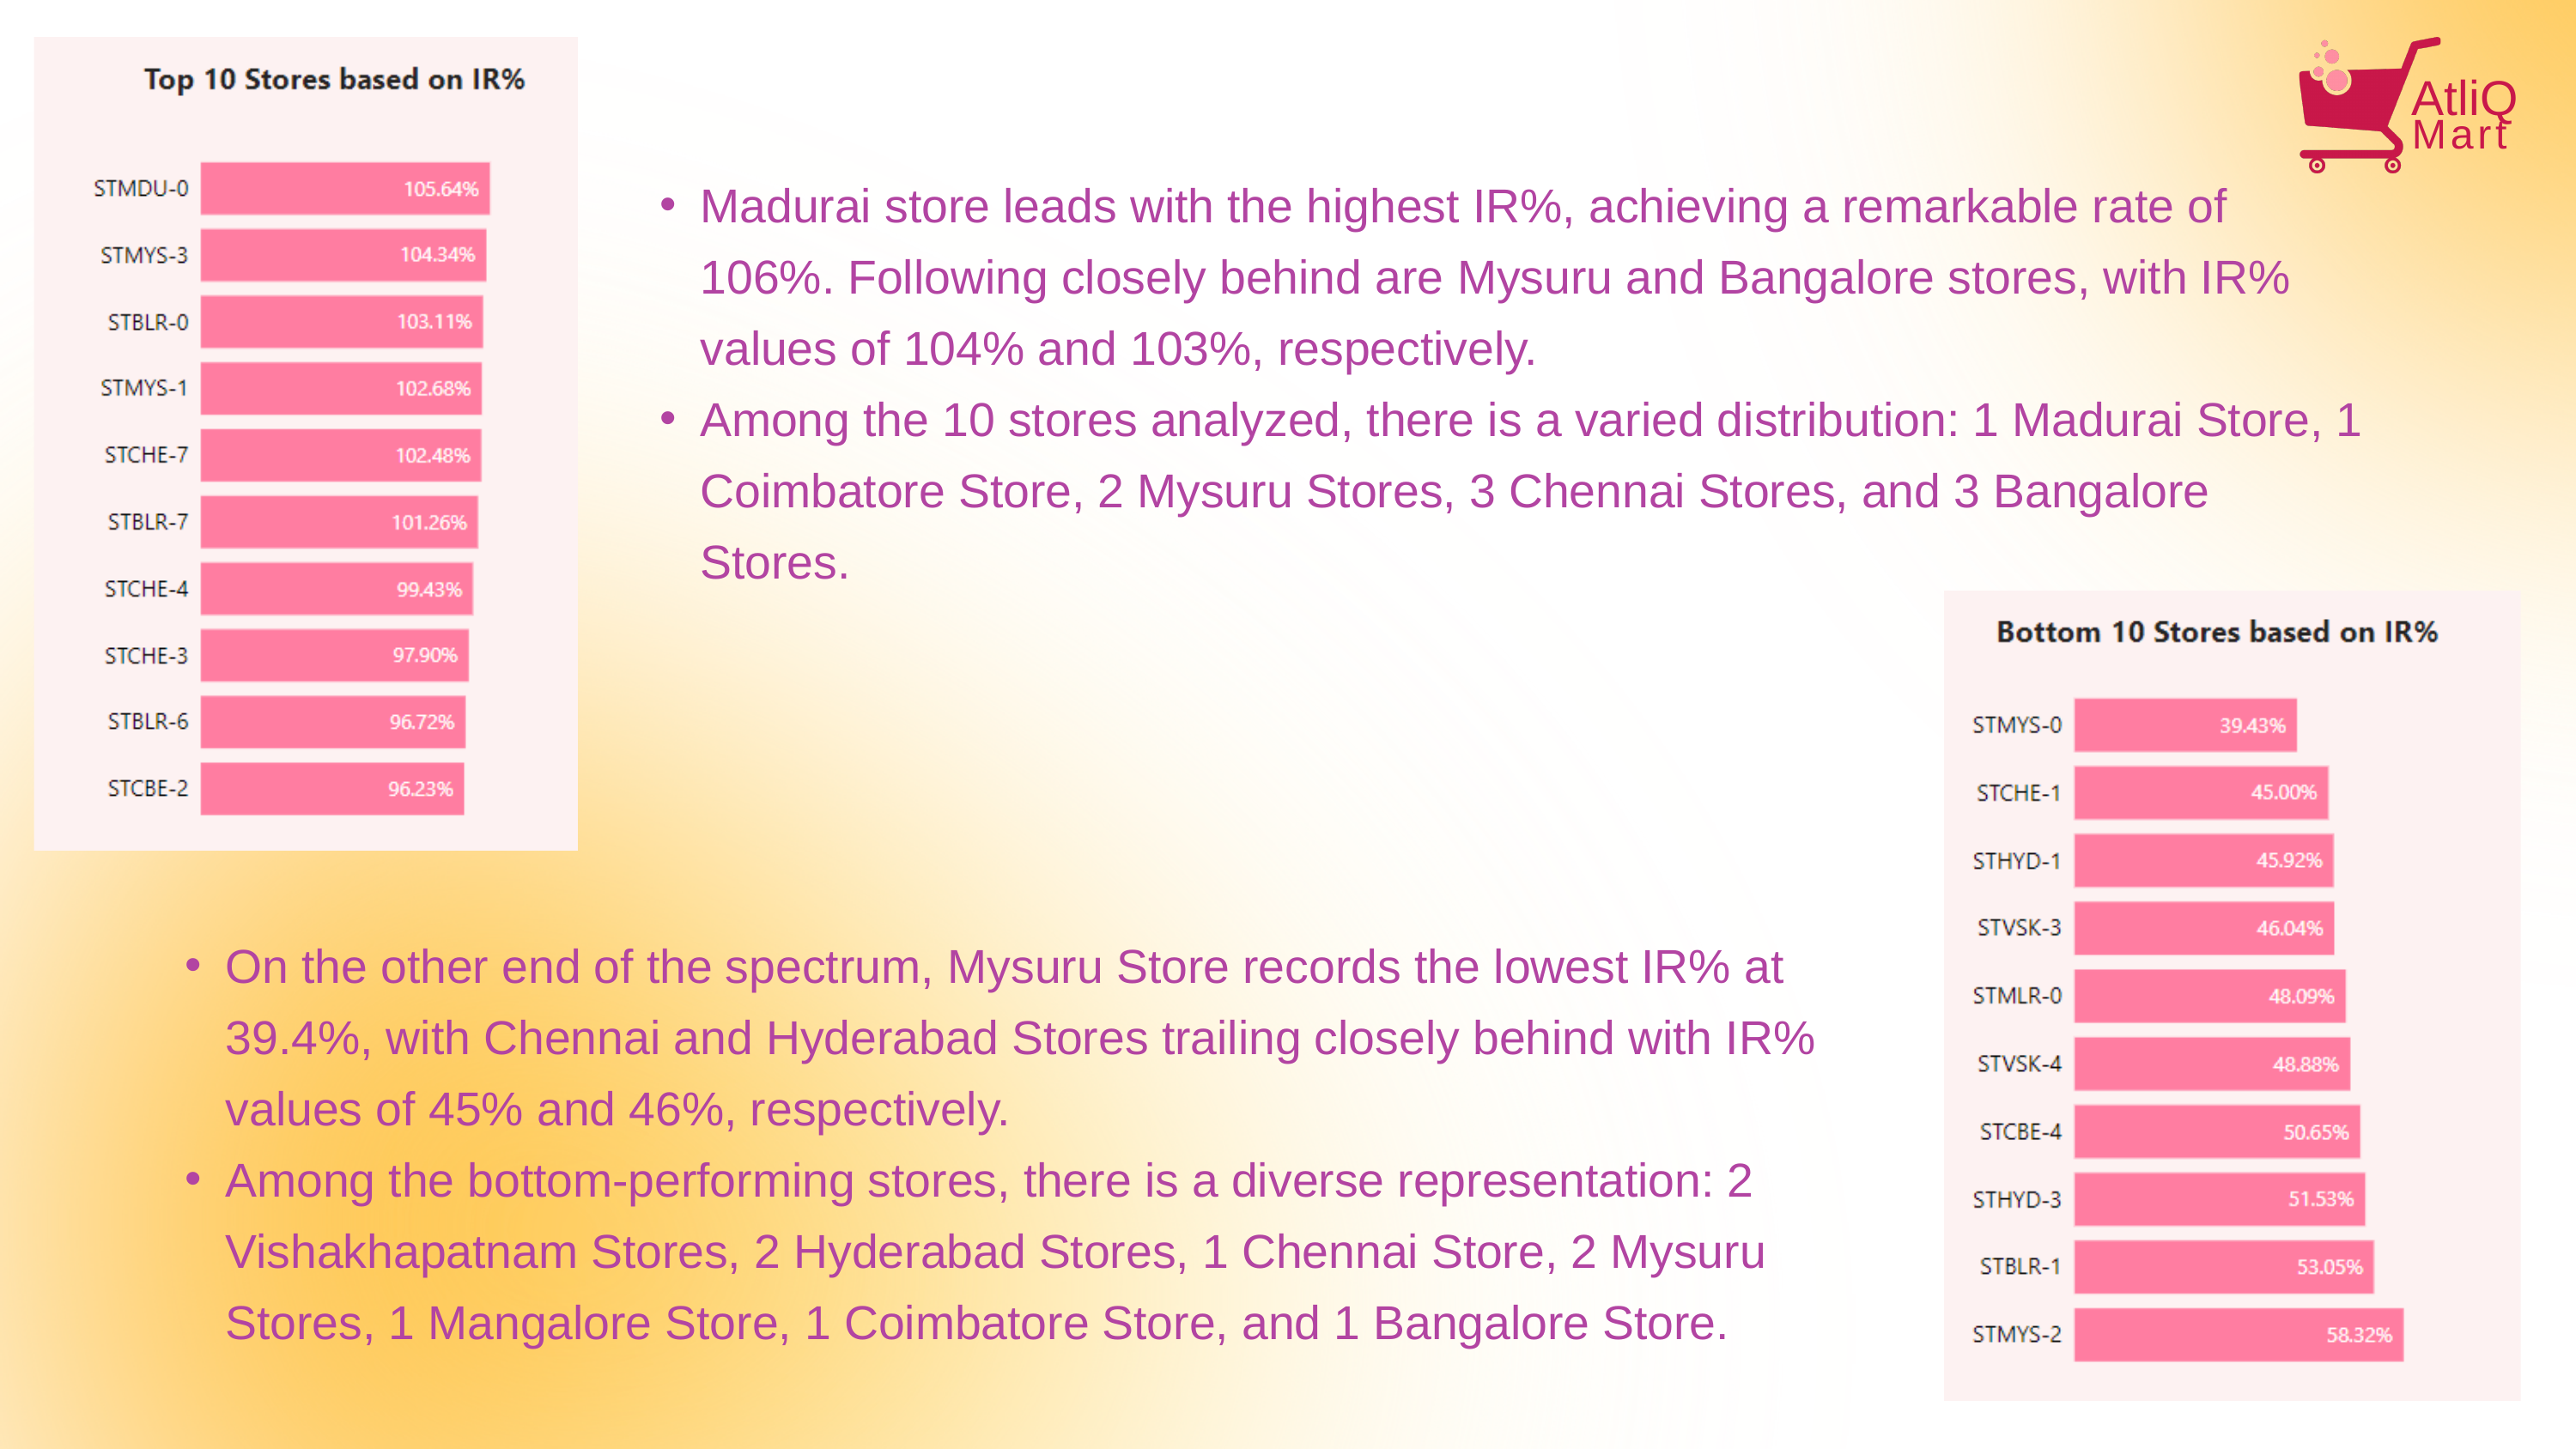

AtliQ
Mart
Madurai store leads with the highest IR%, achieving a remarkable rate of 106%. Following closely behind are Mysuru and Bangalore stores, with IR% values of 104% and 103%, respectively.
Among the 10 stores analyzed, there is a varied distribution: 1 Madurai Store, 1 Coimbatore Store, 2 Mysuru Stores, 3 Chennai Stores, and 3 Bangalore Stores.

On the other end of the spectrum, Mysuru Store records the lowest IR% at 39.4%, with Chennai and Hyderabad Stores trailing closely behind with IR% values of 45% and 46%, respectively.
Among the bottom-performing stores, there is a diverse representation: 2 Vishakhapatnam Stores, 2 Hyderabad Stores, 1 Chennai Store, 2 Mysuru Stores, 1 Mangalore Store, 1 Coimbatore Store, and 1 Bangalore Store.